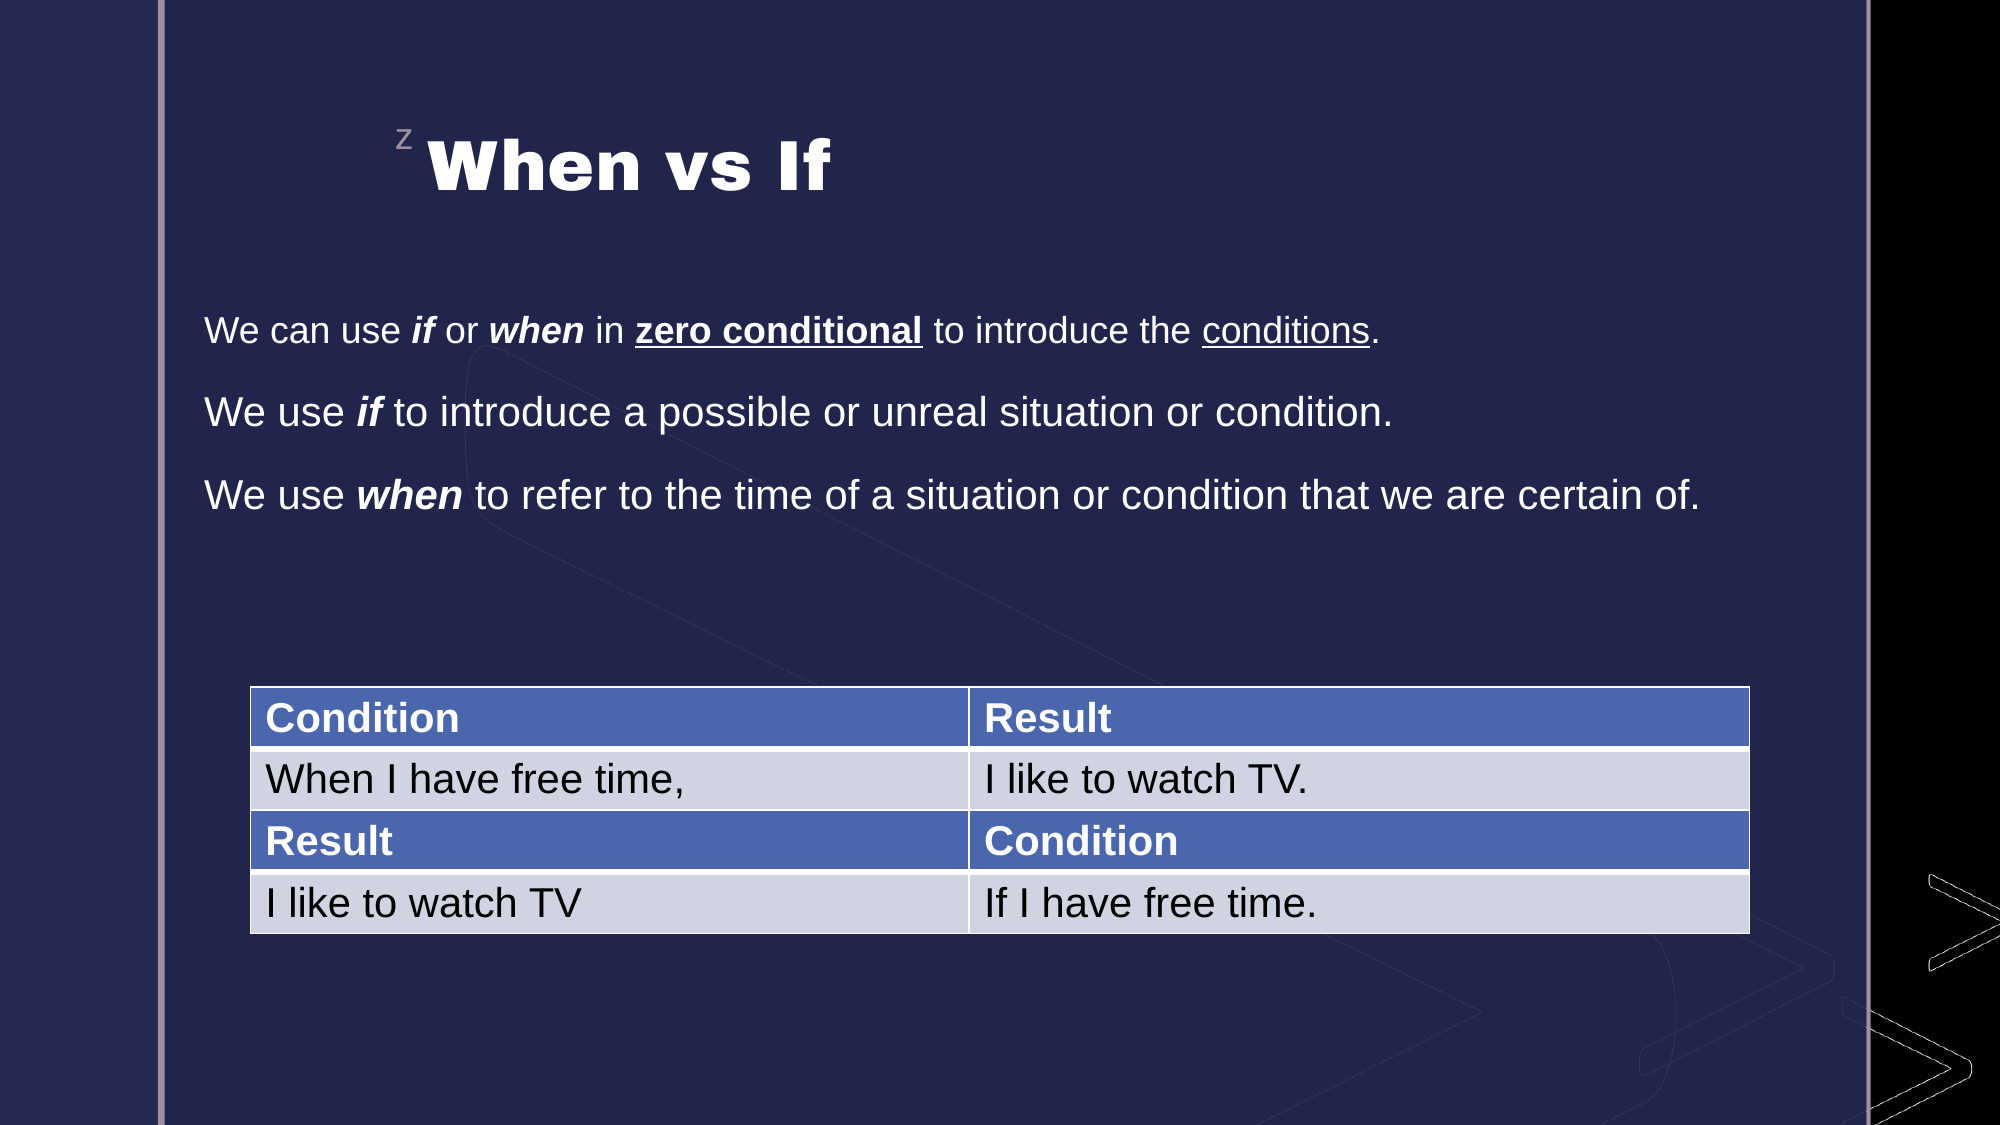

# When vs If
We can use if or when in zero conditional to introduce the conditions.
We use if to introduce a possible or unreal situation or condition.
We use when to refer to the time of a situation or condition that we are certain of.
| Condition | Result |
| --- | --- |
| When I have free time, | I like to watch TV. |
| Result | Condition |
| I like to watch TV | If I have free time. |